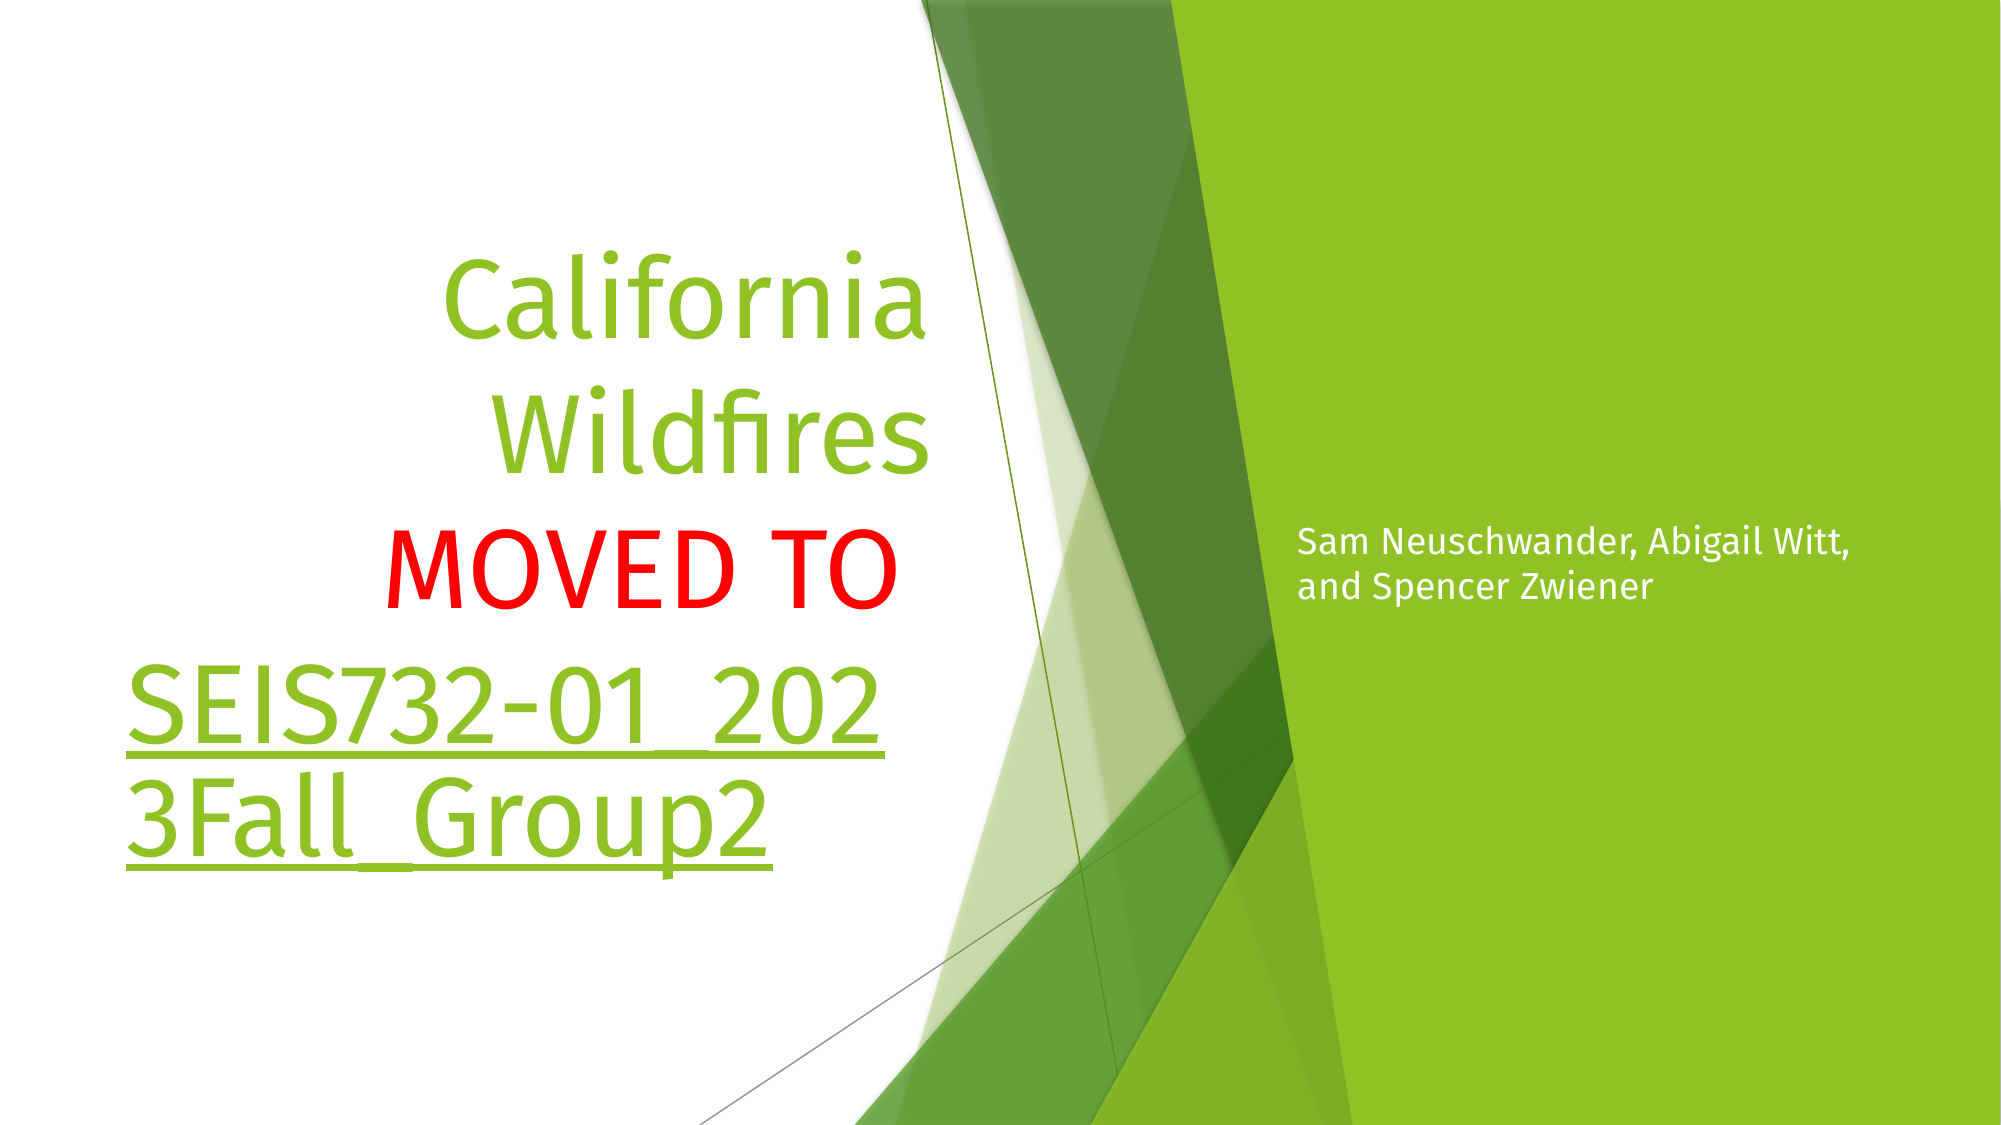

# California Wildfires MOVED TO SEIS732-01_2023Fall_Group2
Sam Neuschwander, Abigail Witt, and Spencer Zwiener